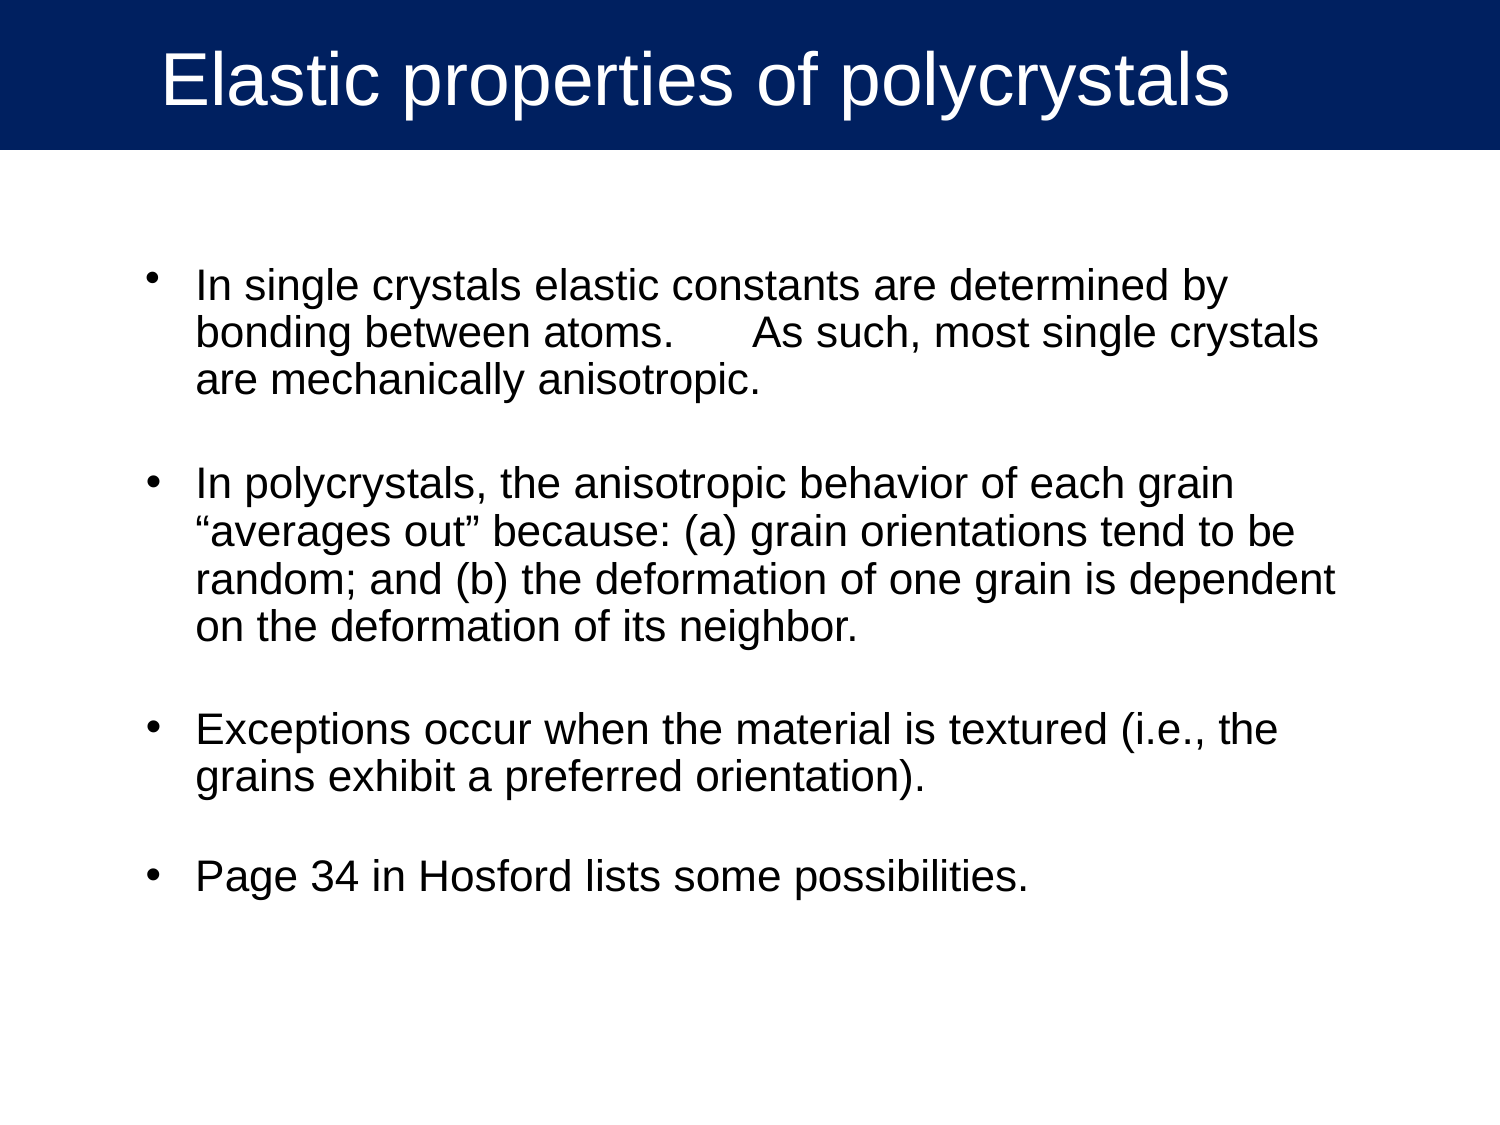

Elastic properties of polycrystals
In single crystals elastic constants are determined by bonding between atoms.	As such, most single crystals are mechanically anisotropic.

In polycrystals, the anisotropic behavior of each grain “averages out” because: (a) grain orientations tend to be random; and (b) the deformation of one grain is dependent on the deformation of its neighbor.

Exceptions occur when the material is textured (i.e., the grains exhibit a preferred orientation).
Page 34 in Hosford lists some possibilities.